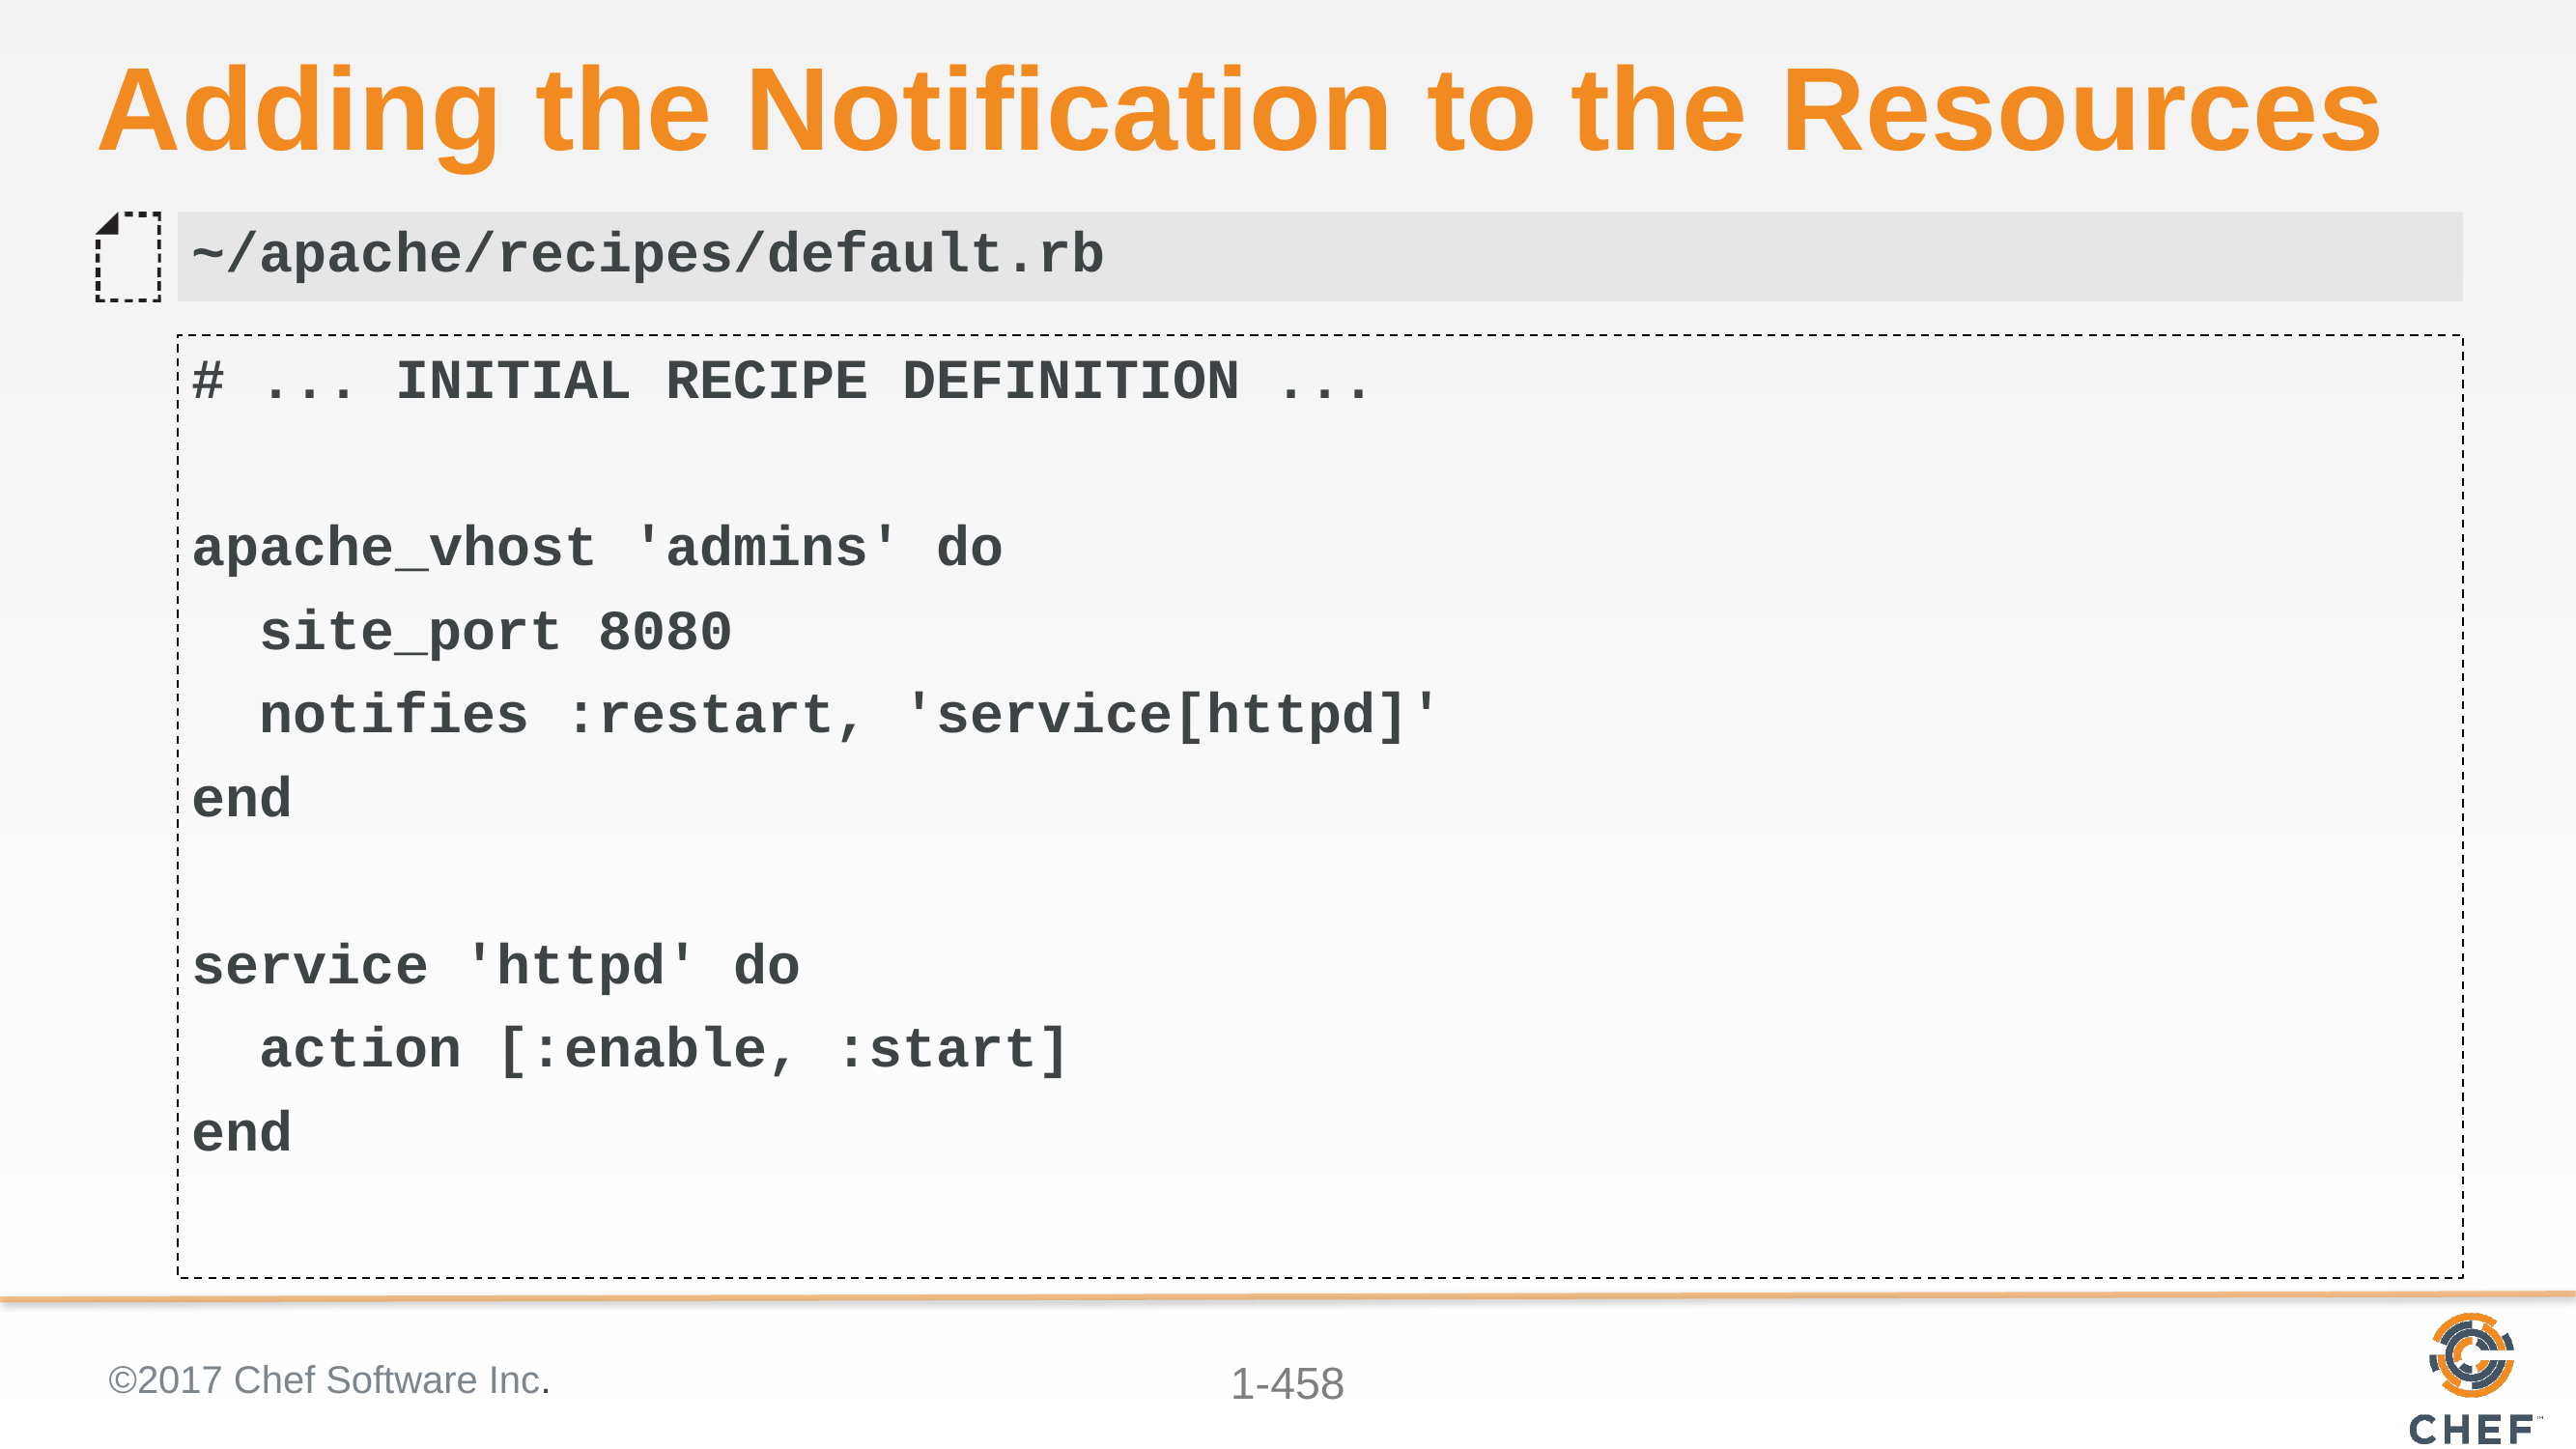

# Adding the Notification to the Resources
~/apache/recipes/default.rb
# ... INITIAL RECIPE DEFINITION ...

apache_vhost 'admins' do
  site_port 8080
  notifies :restart, 'service[httpd]'
end

service 'httpd' do
  action [:enable, :start]
end